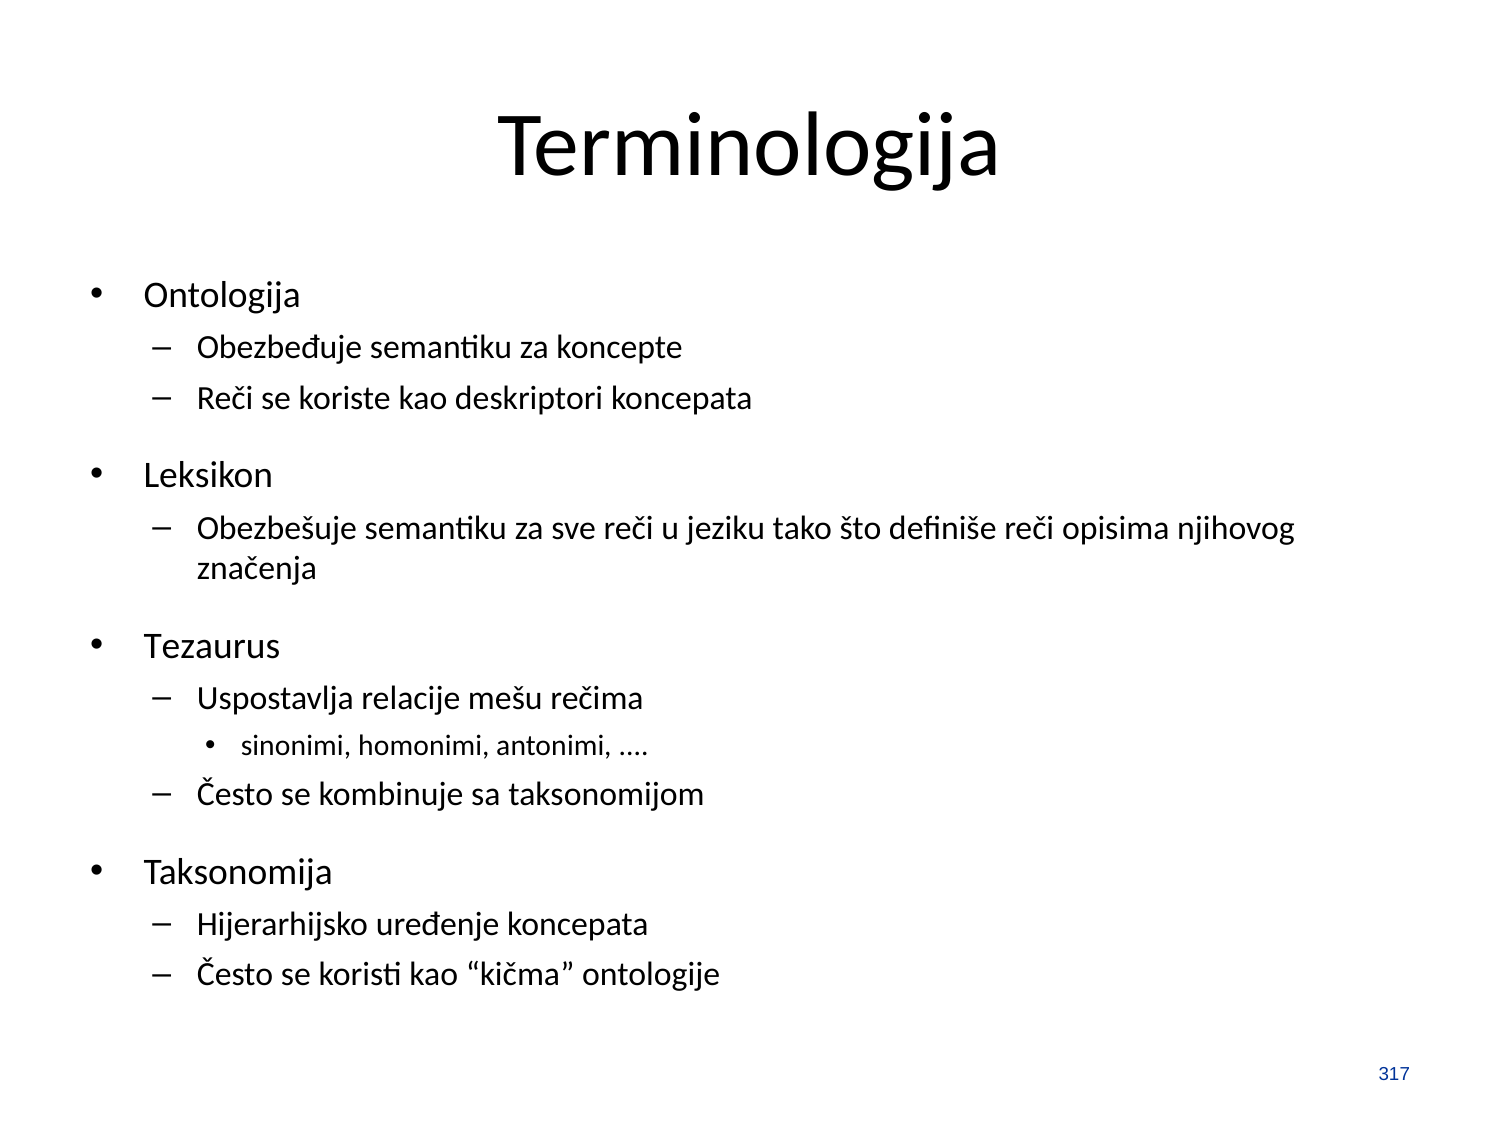

# Terminologija
Ontologija
Obezbeđuje semantiku za koncepte
Reči se koriste kao deskriptori koncepata
Leksikon
Obezbešuje semantiku za sve reči u jeziku tako što definiše reči opisima njihovog značenja
Tezaurus
Uspostavlja relacije mešu rečima
sinonimi, homonimi, antonimi, ....
Često se kombinuje sa taksonomijom
Taksonomija
Hijerarhijsko uređenje koncepata
Često se koristi kao “kičma” ontologije
317